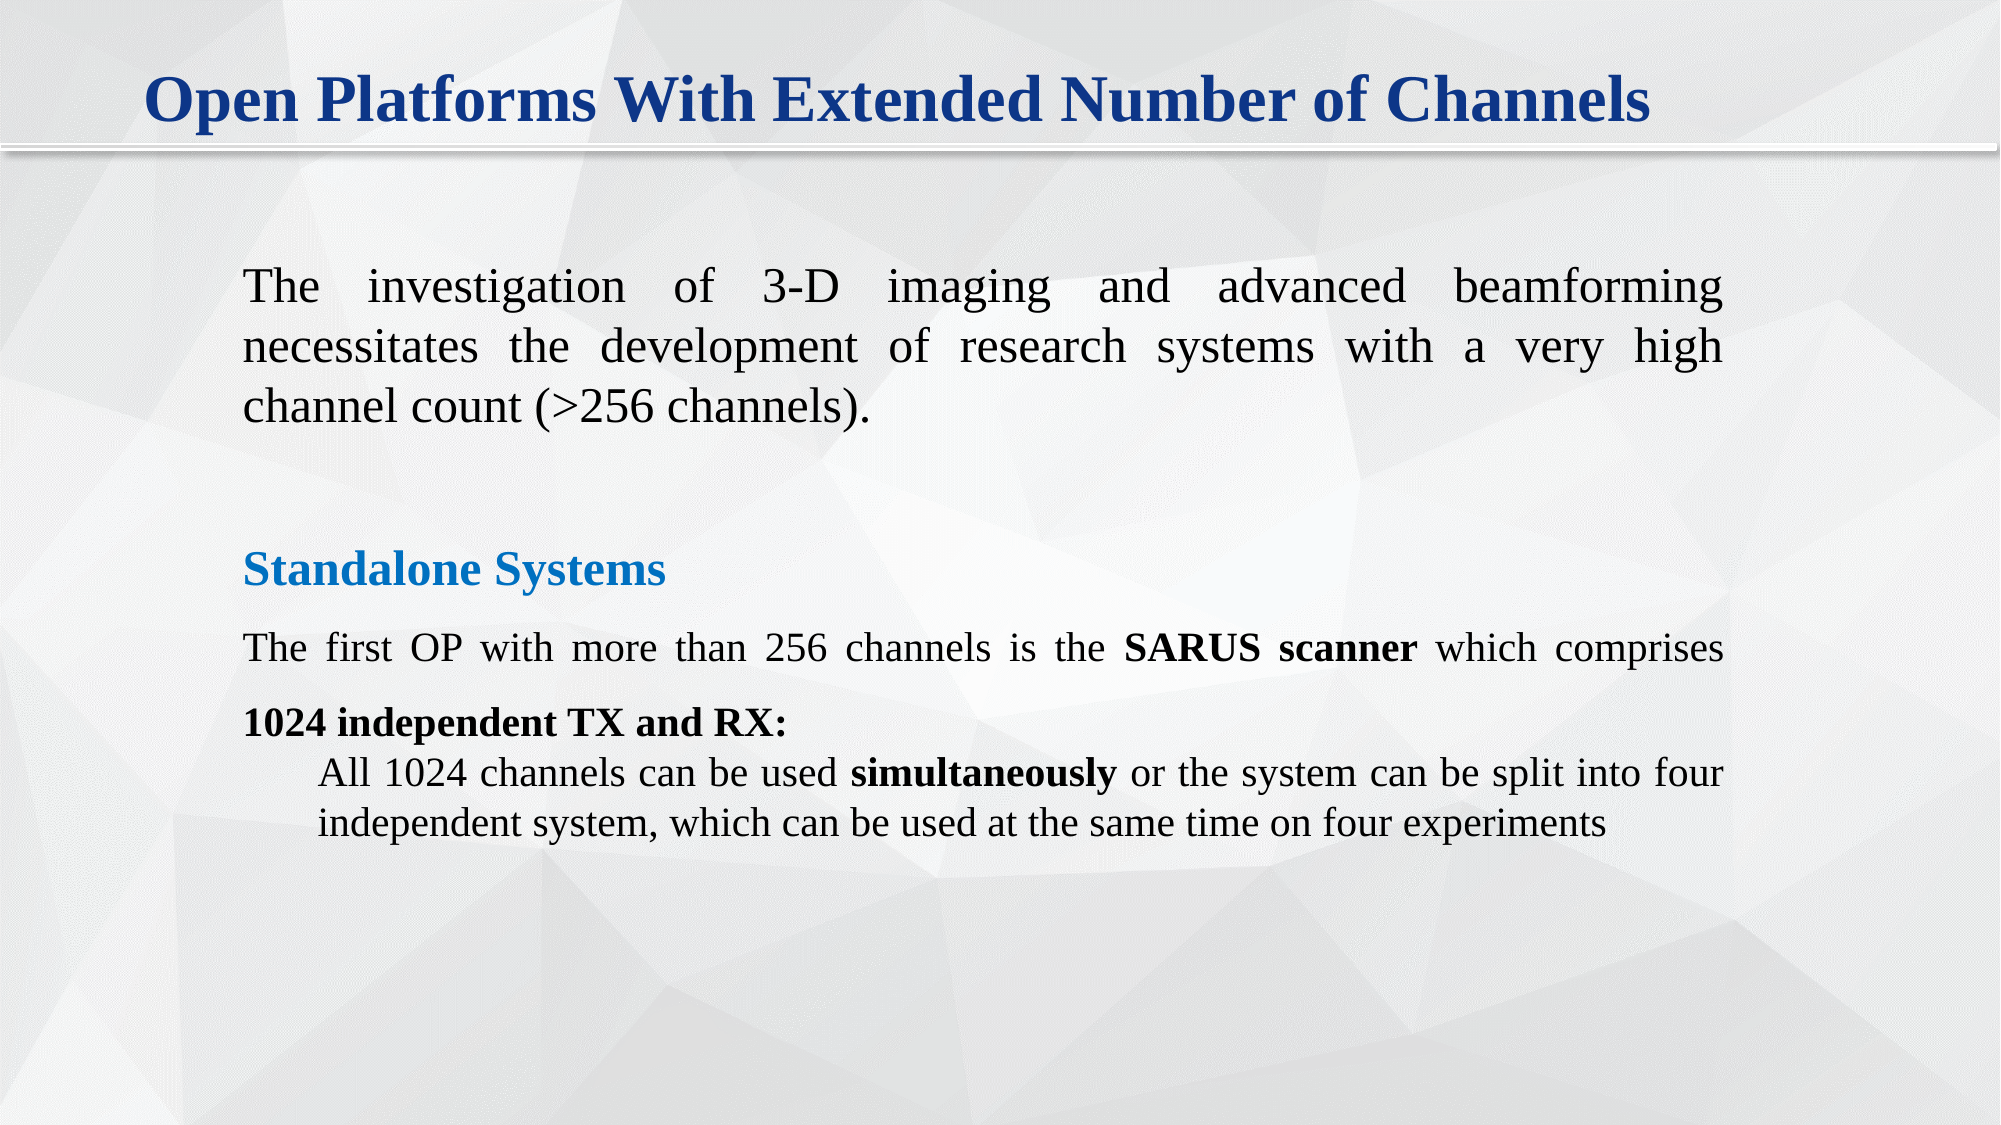

Open Platforms With Extended Number of Channels

The investigation of 3-D imaging and advanced beamforming necessitates the development of research systems with a very high channel count (>256 channels).
Standalone Systems
The first OP with more than 256 channels is the SARUS scanner which comprises 1024 independent TX and RX:
All 1024 channels can be used simultaneously or the system can be split into four independent system, which can be used at the same time on four experiments
72